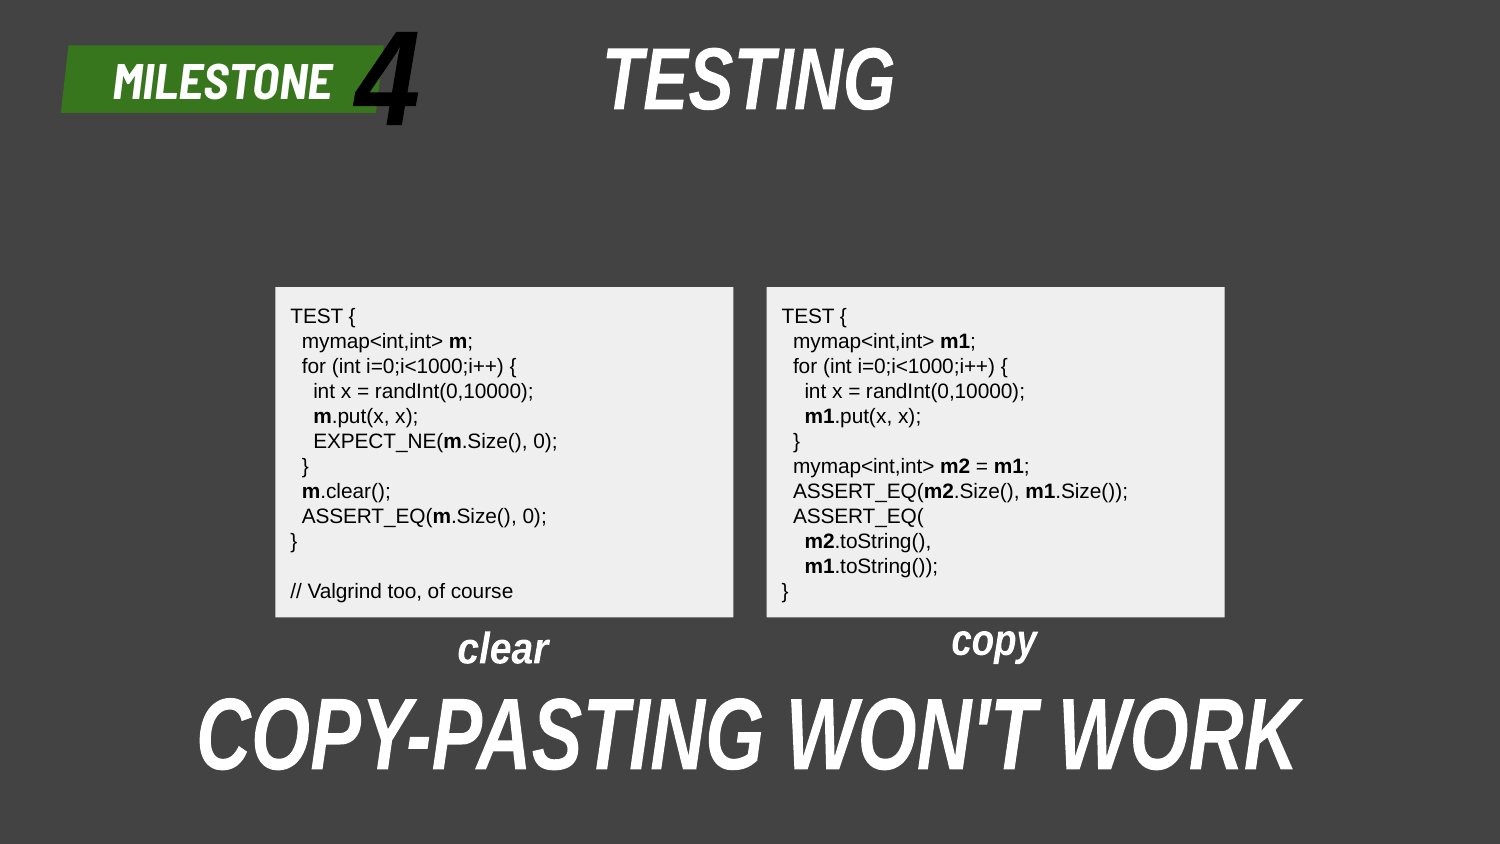

4
MILESTONE
TESTING
TEST {
  mymap<int,int> m;
  for (int i=0;i<1000;i++) {
    int x = randInt(0,10000);
    m.put(x, x);
    EXPECT_NE(m.Size(), 0);
  }
  m.clear();
  ASSERT_EQ(m.Size(), 0);
}

// Valgrind too, of course
TEST {
  mymap<int,int> m1;
  for (int i=0;i<1000;i++) {
    int x = randInt(0,10000);
    m1.put(x, x);
  }
  mymap<int,int> m2 = m1;
  ASSERT_EQ(m2.Size(), m1.Size());
  ASSERT_EQ(
    m2.toString(),
    m1.toString());
}
copy
clear
COPY-PASTING WON'T WORK